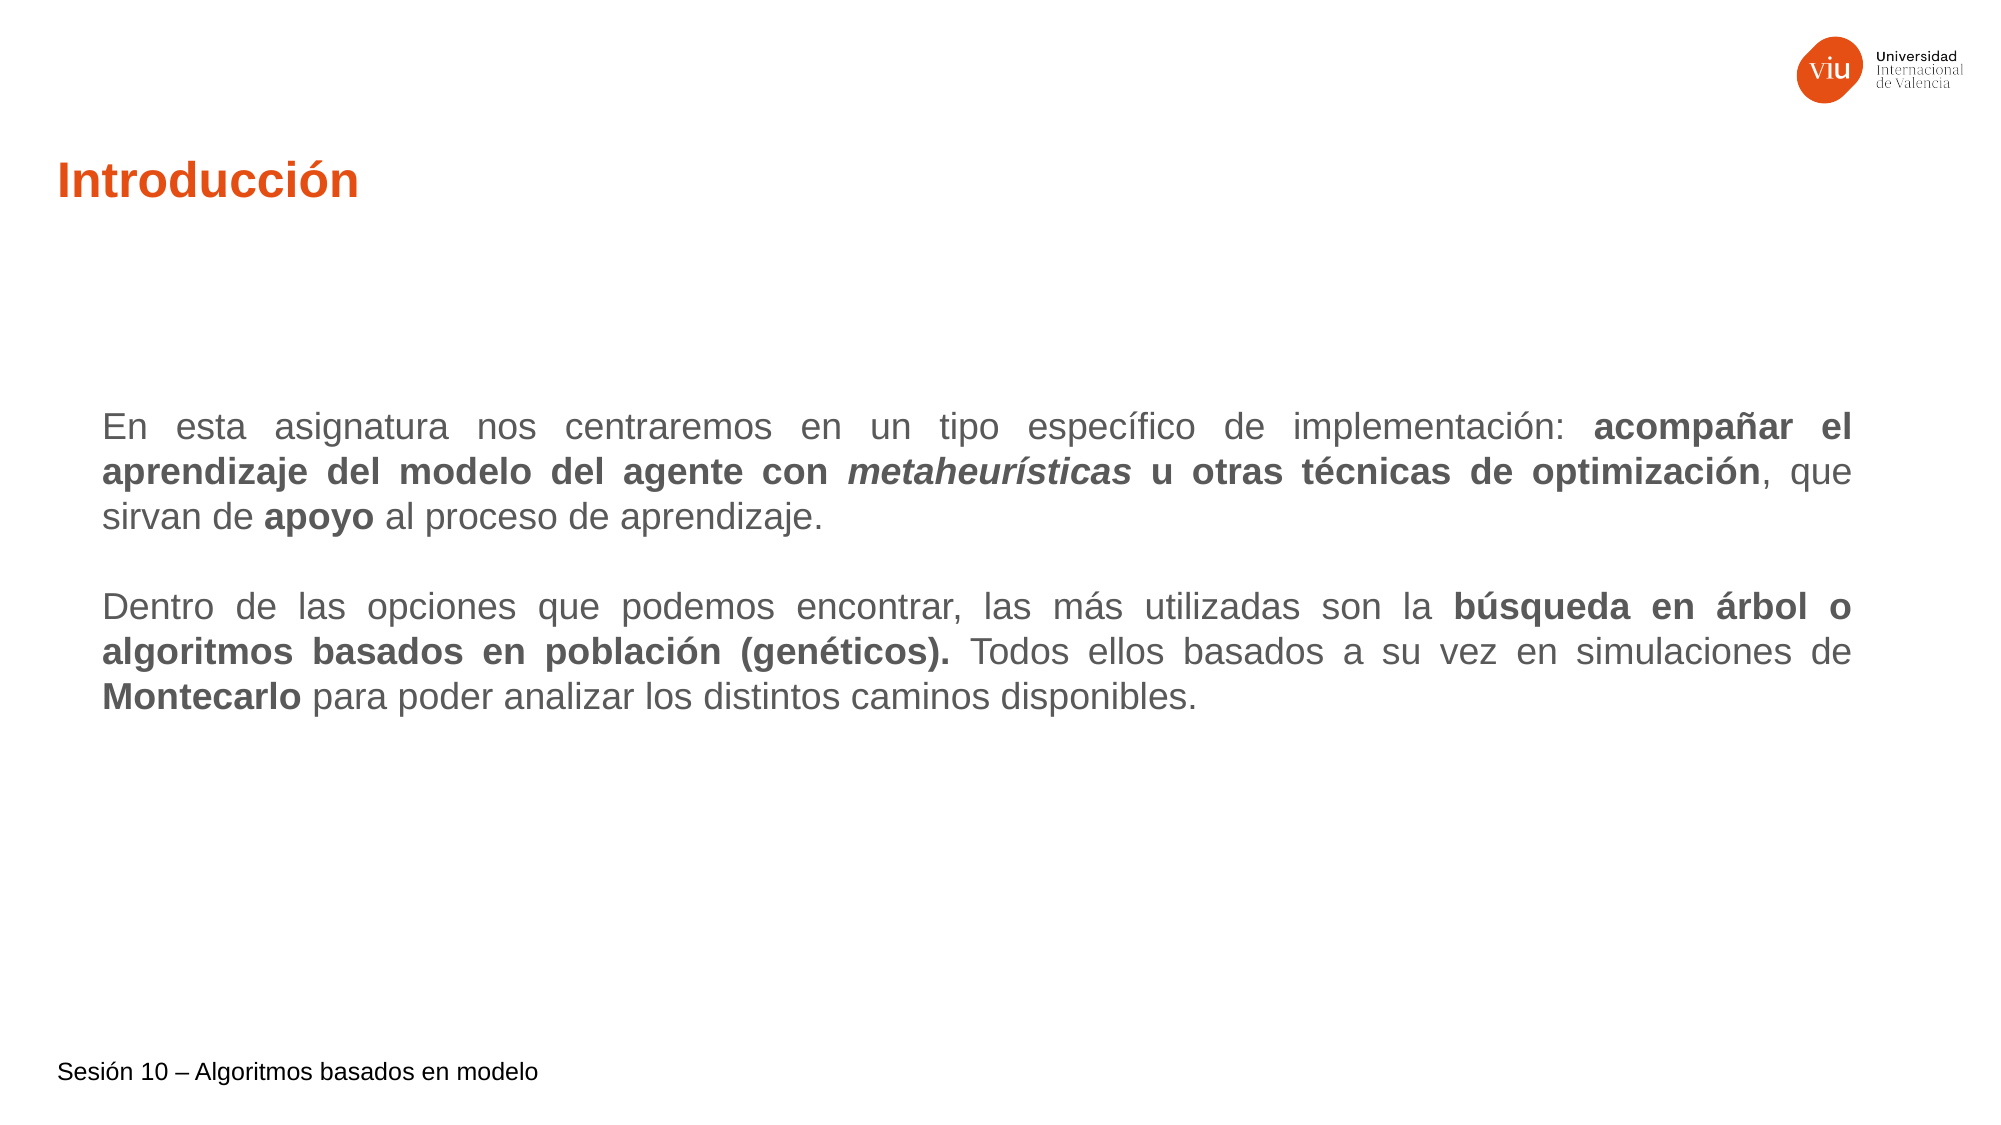

Introducción
En esta asignatura nos centraremos en un tipo específico de implementación: acompañar el aprendizaje del modelo del agente con metaheurísticas u otras técnicas de optimización, que sirvan de apoyo al proceso de aprendizaje.

Dentro de las opciones que podemos encontrar, las más utilizadas son la búsqueda en árbol o algoritmos basados en población (genéticos). Todos ellos basados a su vez en simulaciones de Montecarlo para poder analizar los distintos caminos disponibles.
Sesión 10 – Algoritmos basados en modelo